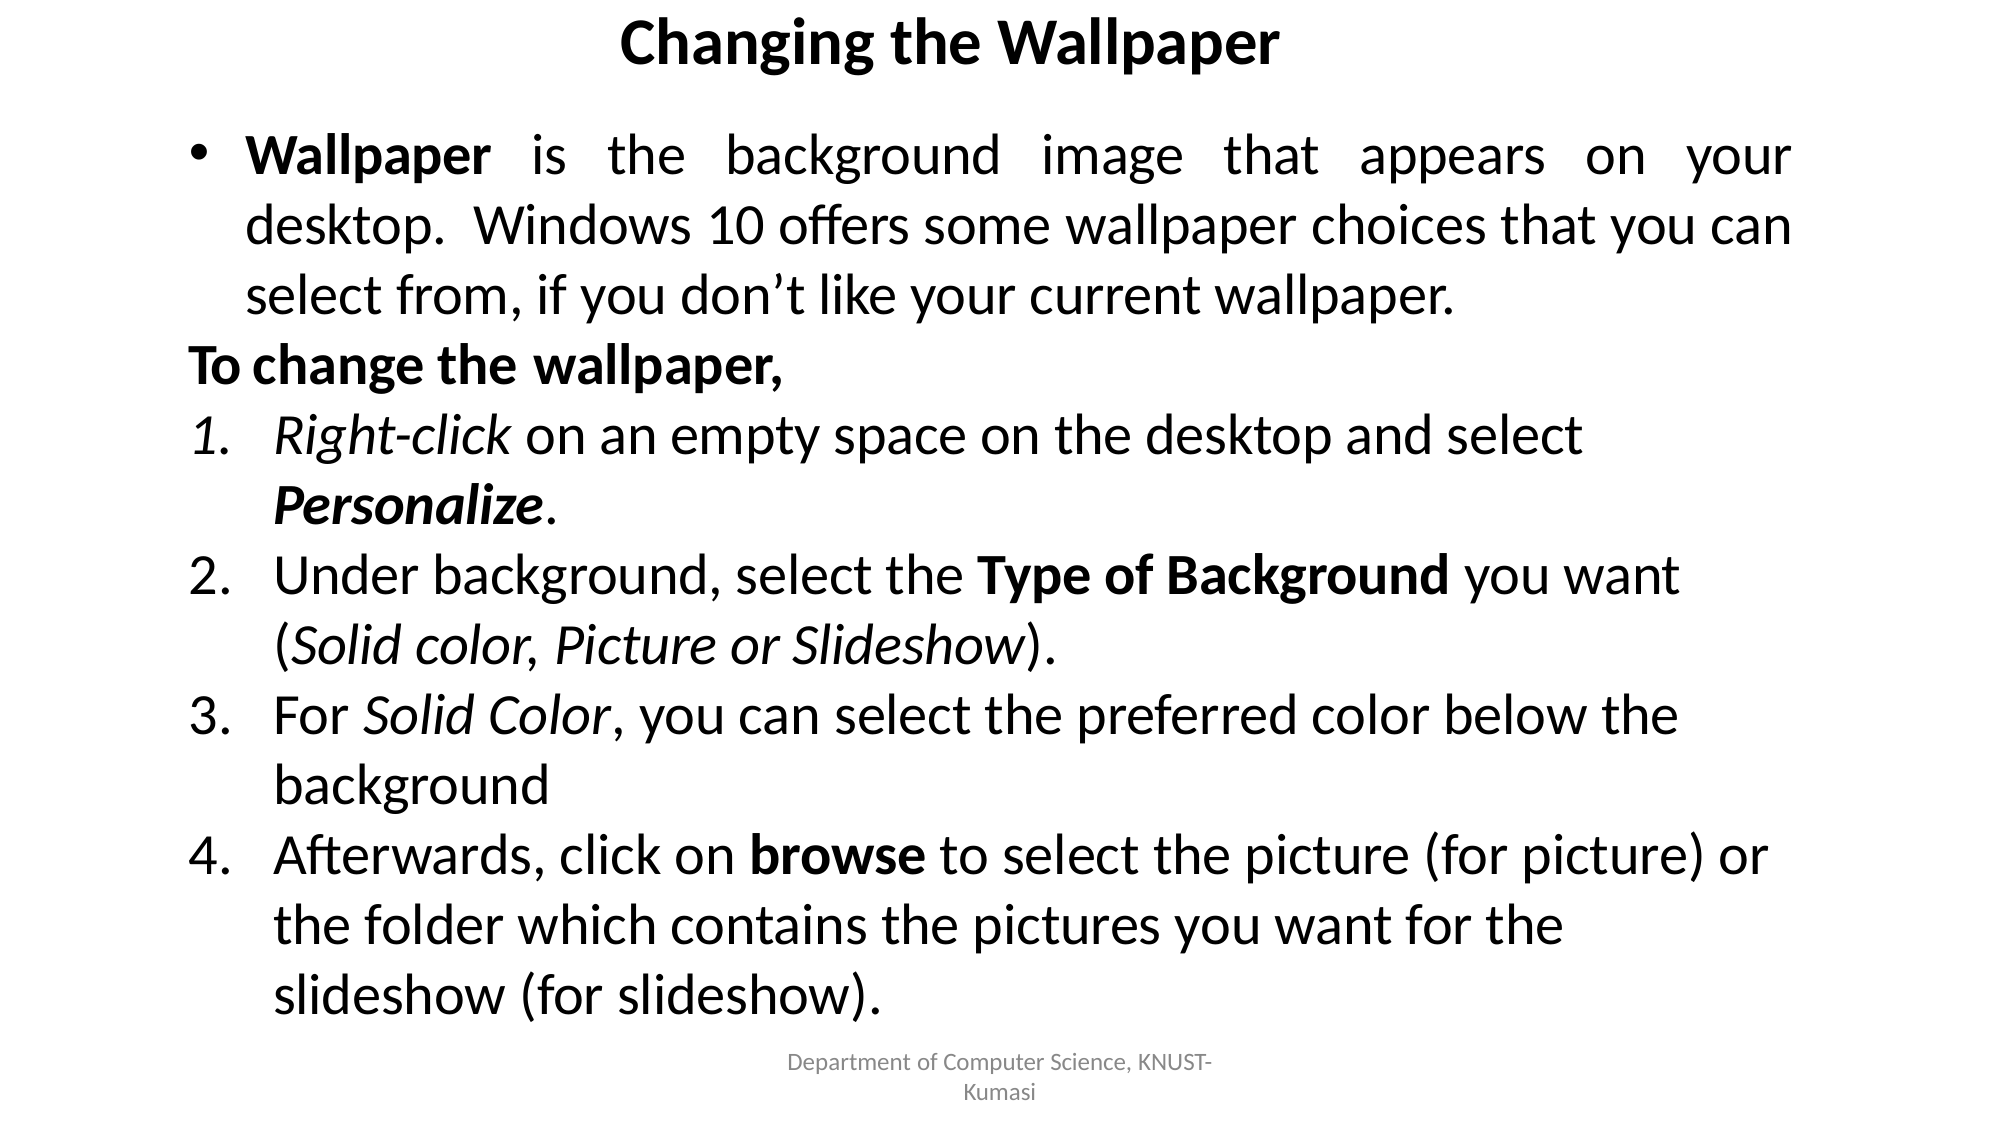

# Changing the Wallpaper
Wallpaper is the background image that appears on your desktop.  Windows 10 offers some wallpaper choices that you can select from, if you don’t like your current wallpaper.
To change the wallpaper,
Right-click on an empty space on the desktop and select Personalize.
Under background, select the Type of Background you want (Solid color, Picture or Slideshow).
For Solid Color, you can select the preferred color below the background
Afterwards, click on browse to select the picture (for picture) or the folder which contains the pictures you want for the slideshow (for slideshow).
Department of Computer Science, KNUST-
Kumasi